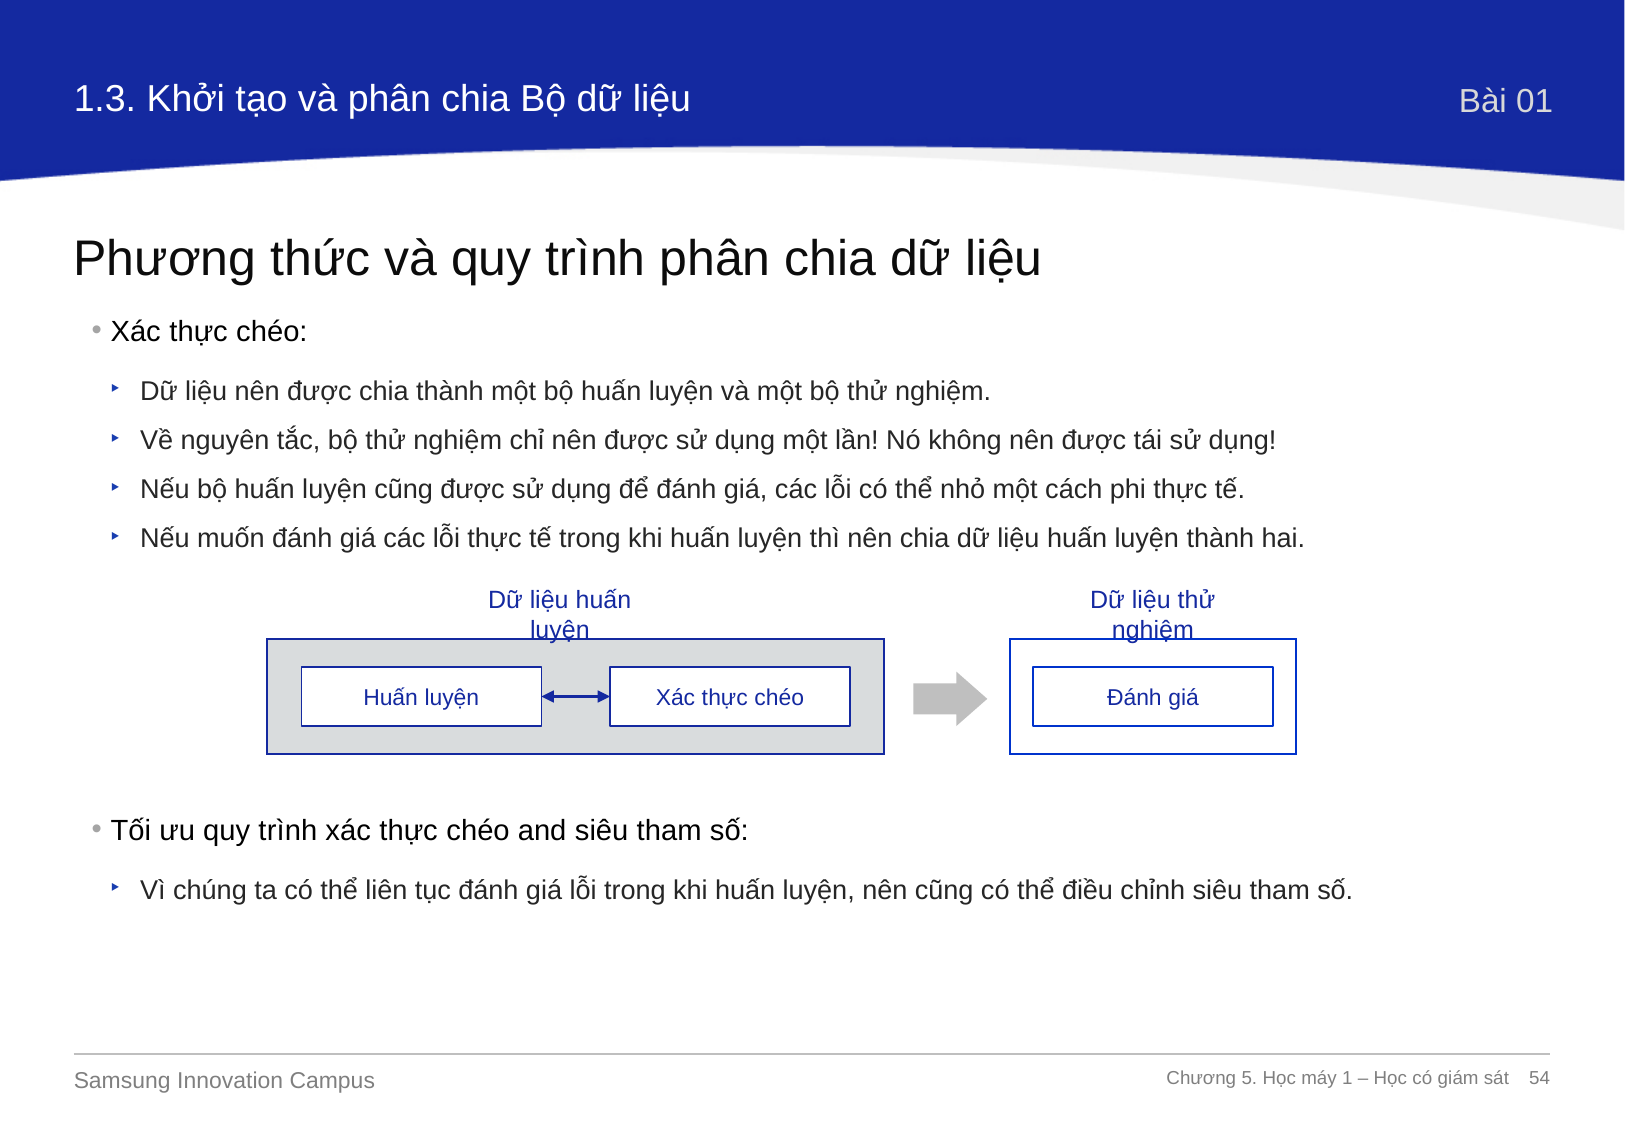

1.3. Khởi tạo và phân chia Bộ dữ liệu
Bài 01
Phương thức và quy trình phân chia dữ liệu
Xác thực chéo:
Dữ liệu nên được chia thành một bộ huấn luyện và một bộ thử nghiệm.
Về nguyên tắc, bộ thử nghiệm chỉ nên được sử dụng một lần! Nó không nên được tái sử dụng!
Nếu bộ huấn luyện cũng được sử dụng để đánh giá, các lỗi có thể nhỏ một cách phi thực tế.
Nếu muốn đánh giá các lỗi thực tế trong khi huấn luyện thì nên chia dữ liệu huấn luyện thành hai.
Dữ liệu huấn luyện
Dữ liệu thử nghiệm

Huấn luyện
Xác thực chéo
Đánh giá
Tối ưu quy trình xác thực chéo and siêu tham số:
Vì chúng ta có thể liên tục đánh giá lỗi trong khi huấn luyện, nên cũng có thể điều chỉnh siêu tham số.